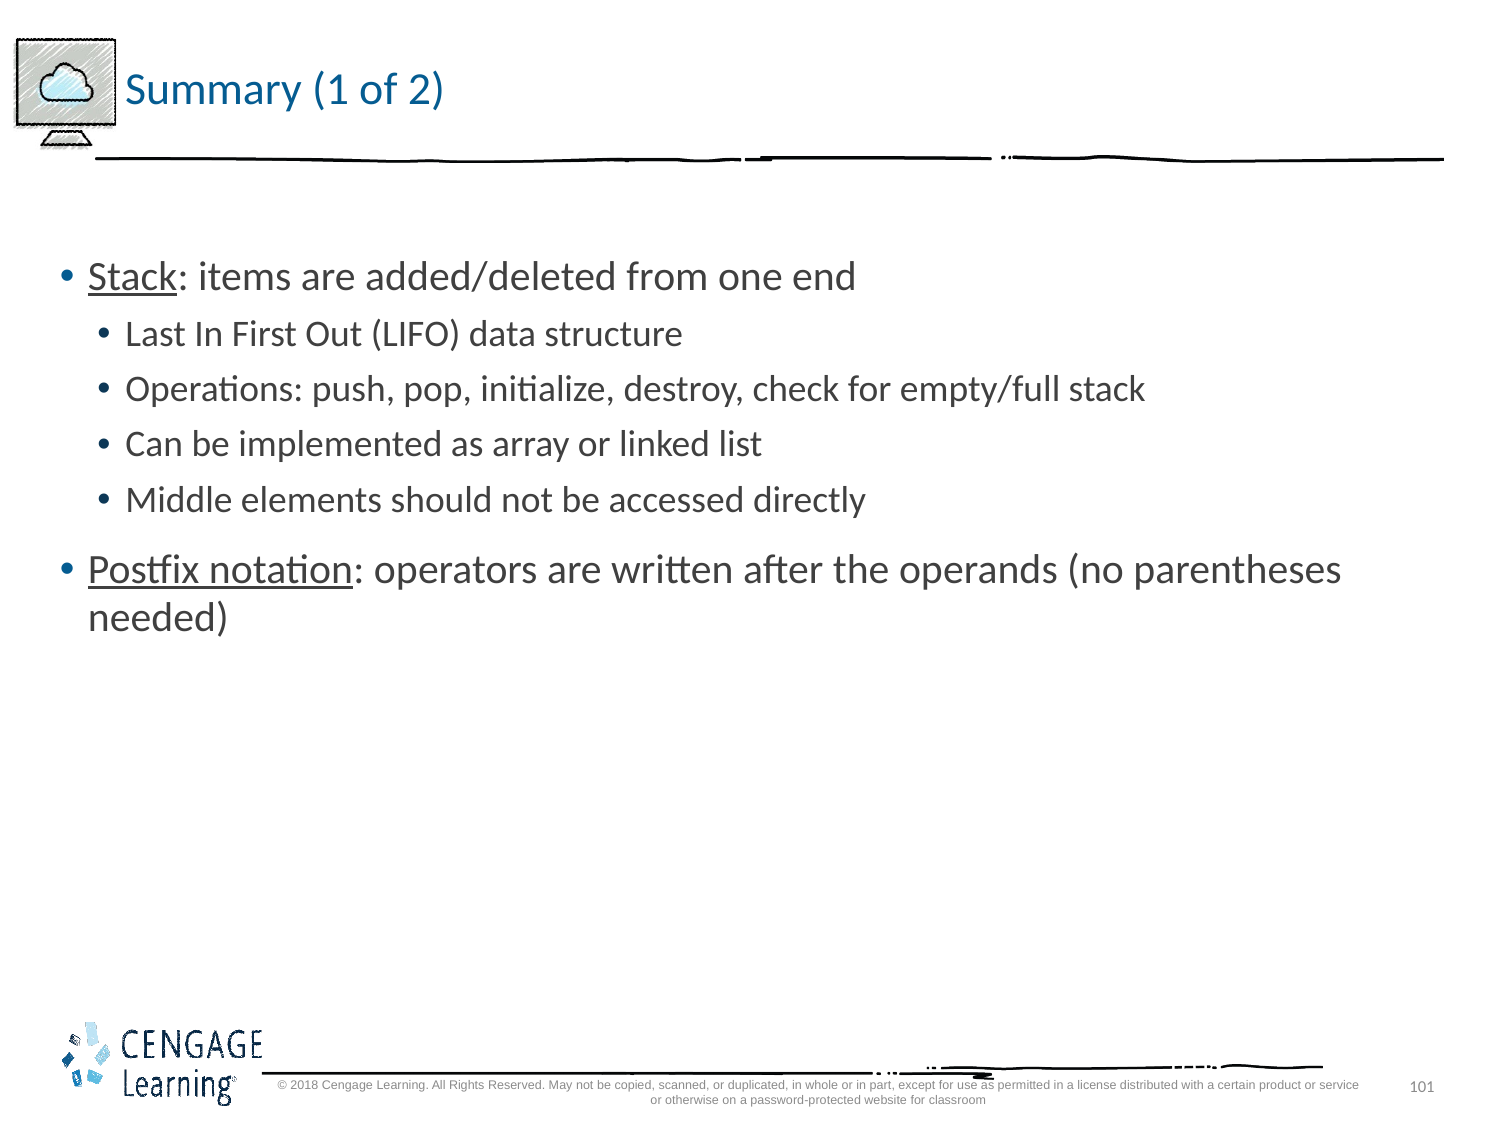

# Summary (1 of 2)
Stack: items are added/deleted from one end
Last In First Out (LIFO) data structure
Operations: push, pop, initialize, destroy, check for empty/full stack
Can be implemented as array or linked list
Middle elements should not be accessed directly
Postfix notation: operators are written after the operands (no parentheses needed)
101
© 2018 Cengage Learning. All Rights Reserved. May not be copied, scanned, or duplicated, in whole or in part, except for use as permitted in a license distributed with a certain product or service or otherwise on a password-protected website for classroom
C++ Programming: From Problem Analysis to Program Design, Seventh Edition